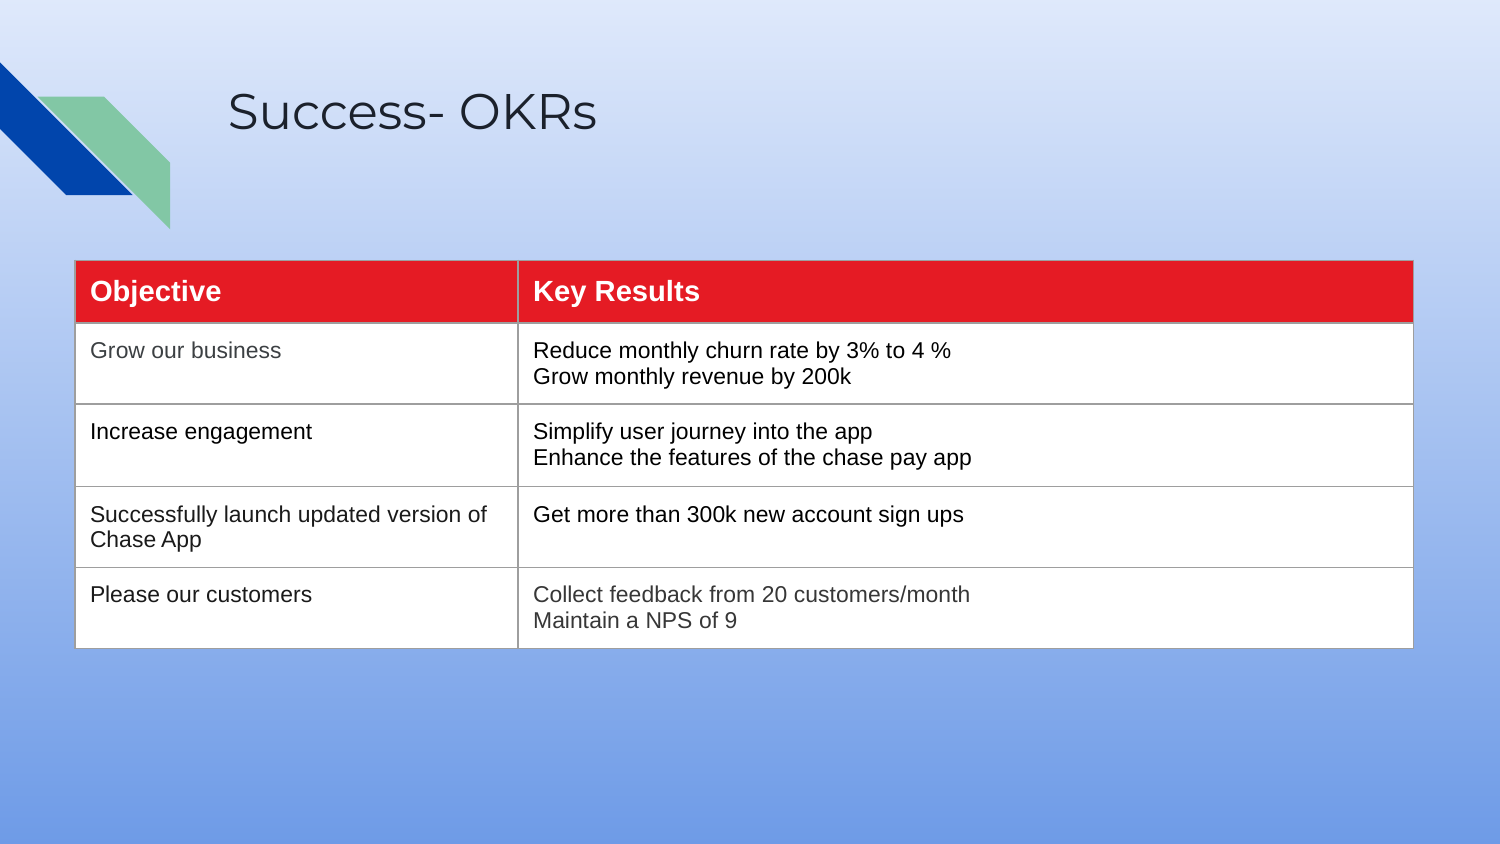

# Success- OKRs
| Objective | Key Results |  |
| --- | --- | --- |
| Grow our business | Reduce monthly churn rate by 3% to 4 % Grow monthly revenue by 200k |  |
| Increase engagement | Simplify user journey into the app Enhance the features of the chase pay app |  |
| Successfully launch updated version of Chase App | Get more than 300k new account sign ups |  |
| Please our customers | Collect feedback from 20 customers/month Maintain a NPS of 9 |  |